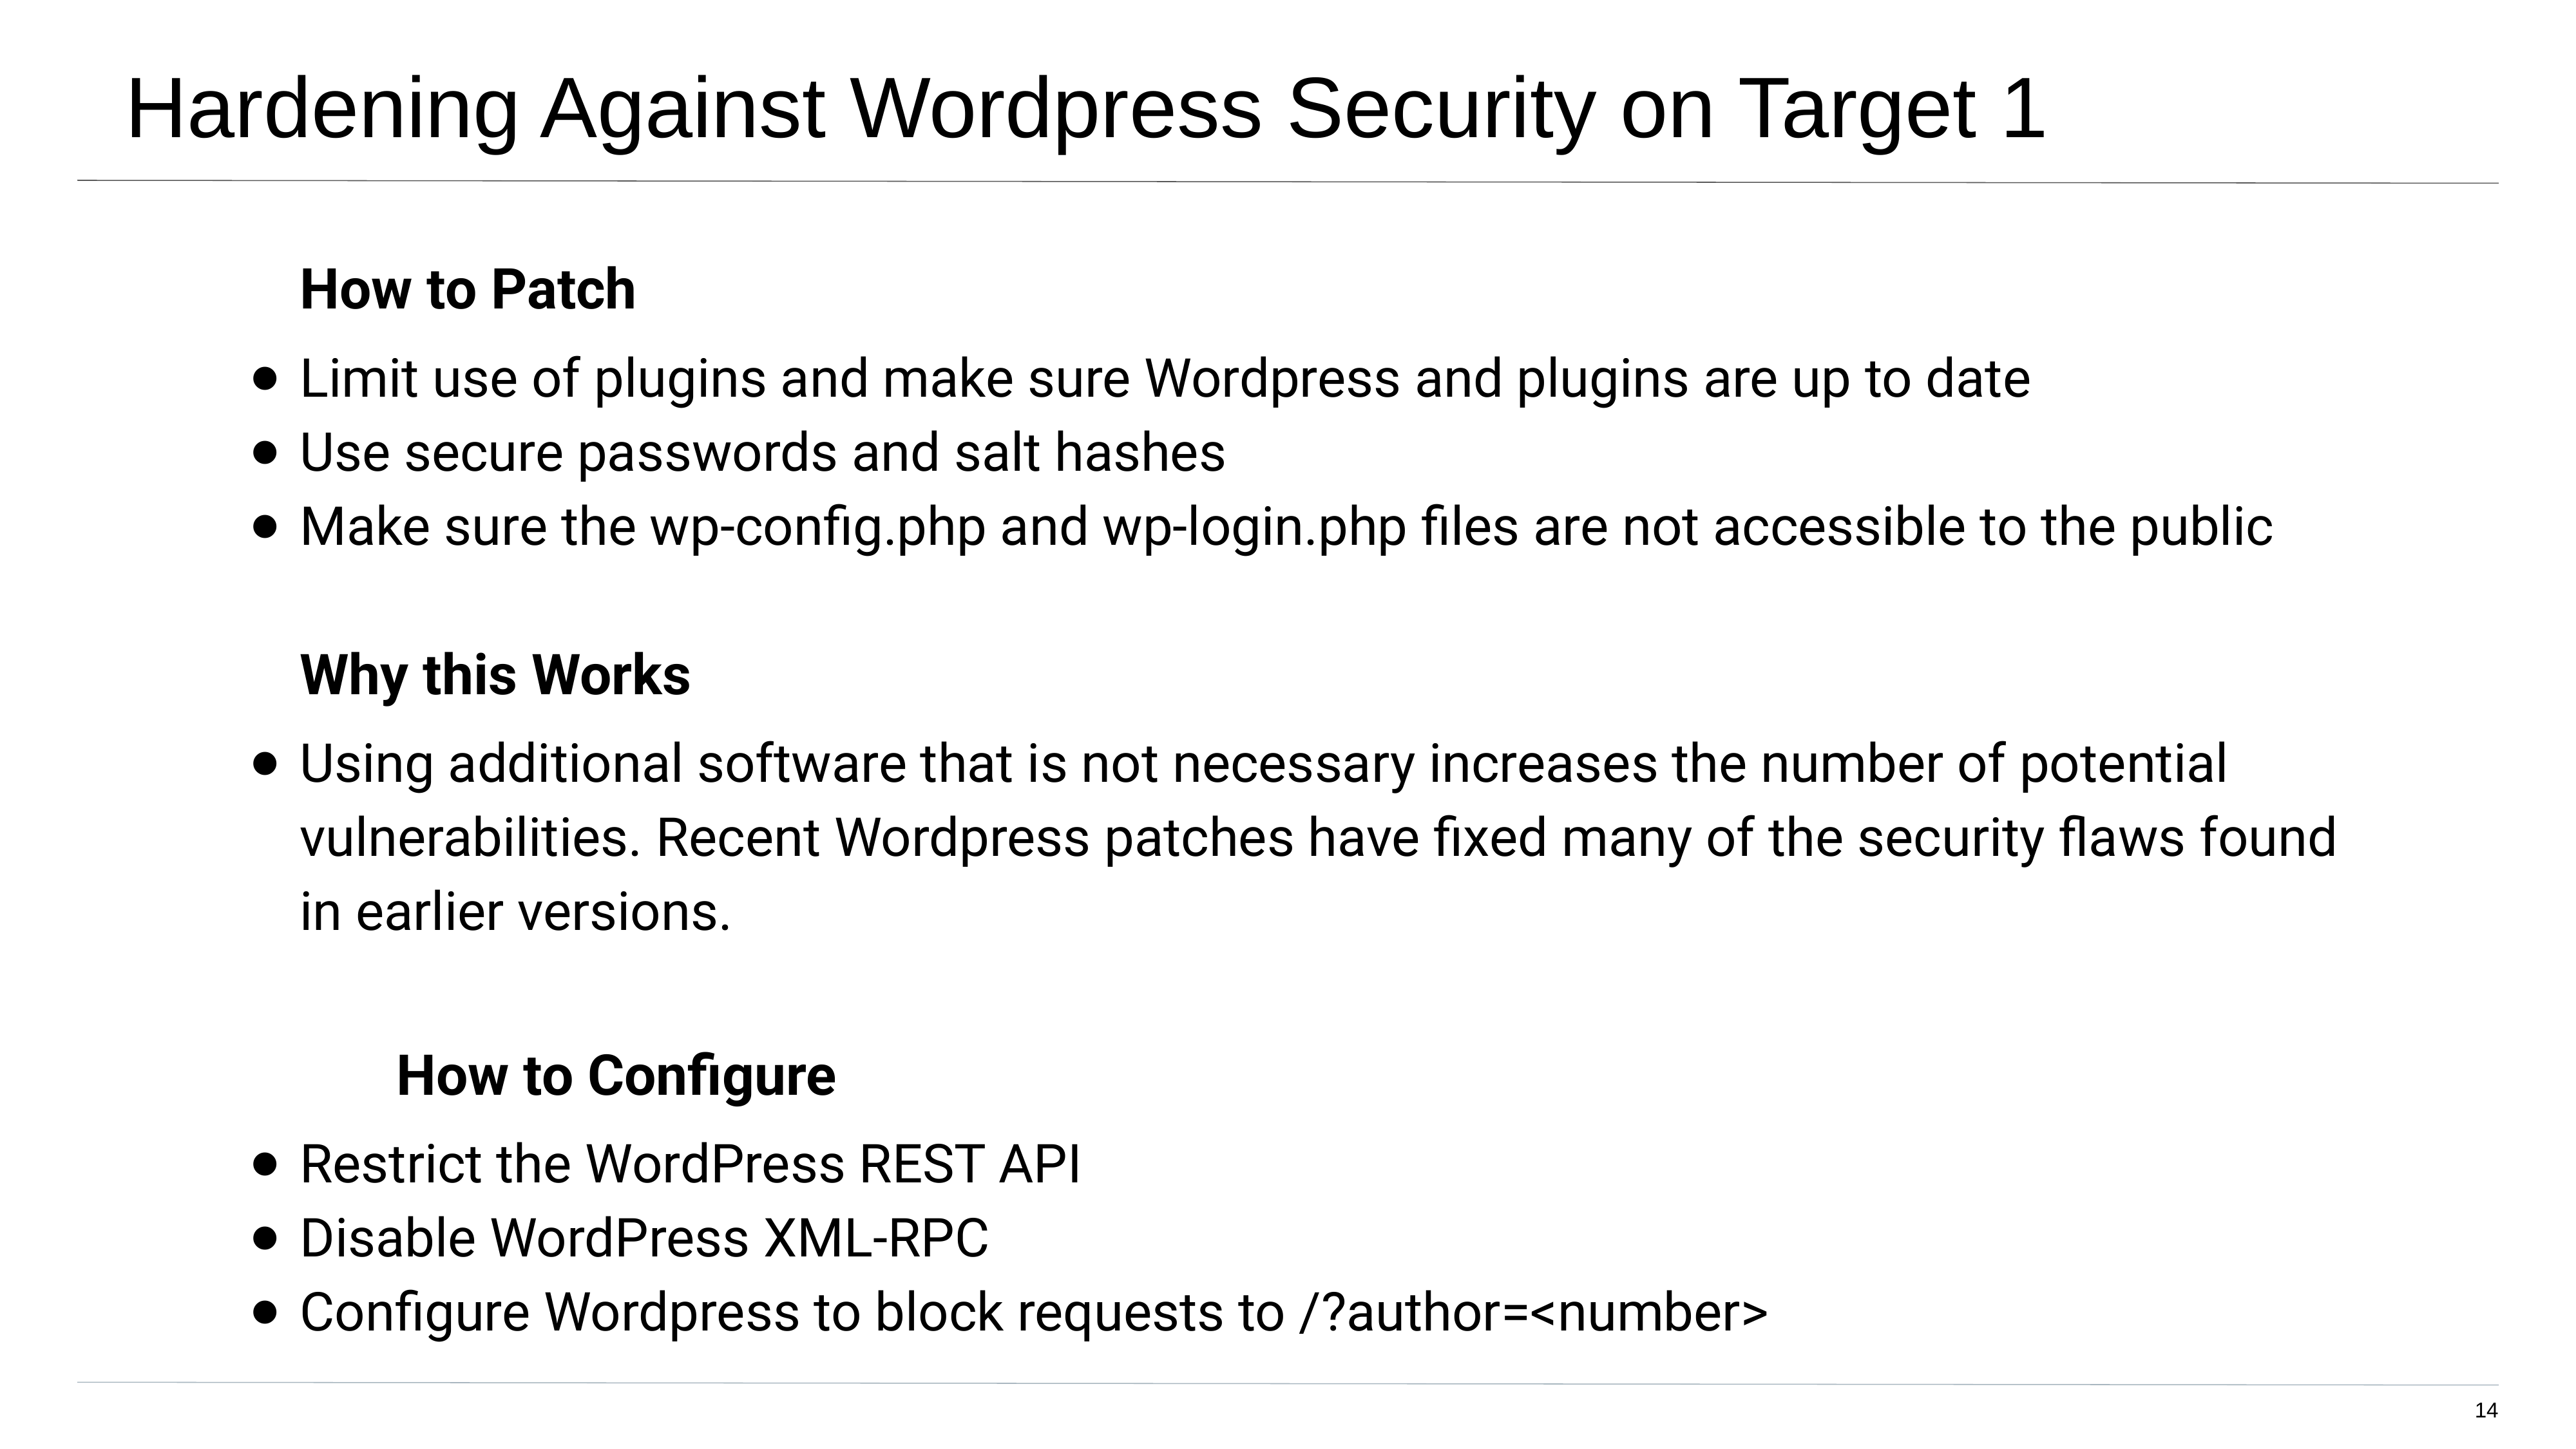

# Hardening Against Wordpress Security on Target 1
How to Patch
Limit use of plugins and make sure Wordpress and plugins are up to date
Use secure passwords and salt hashes
Make sure the wp-config.php and wp-login.php files are not accessible to the public

Why this Works
Using additional software that is not necessary increases the number of potential vulnerabilities. Recent Wordpress patches have fixed many of the security flaws found in earlier versions.
		How to Configure
Restrict the WordPress REST API
Disable WordPress XML-RPC
Configure Wordpress to block requests to /?author=<number>

14